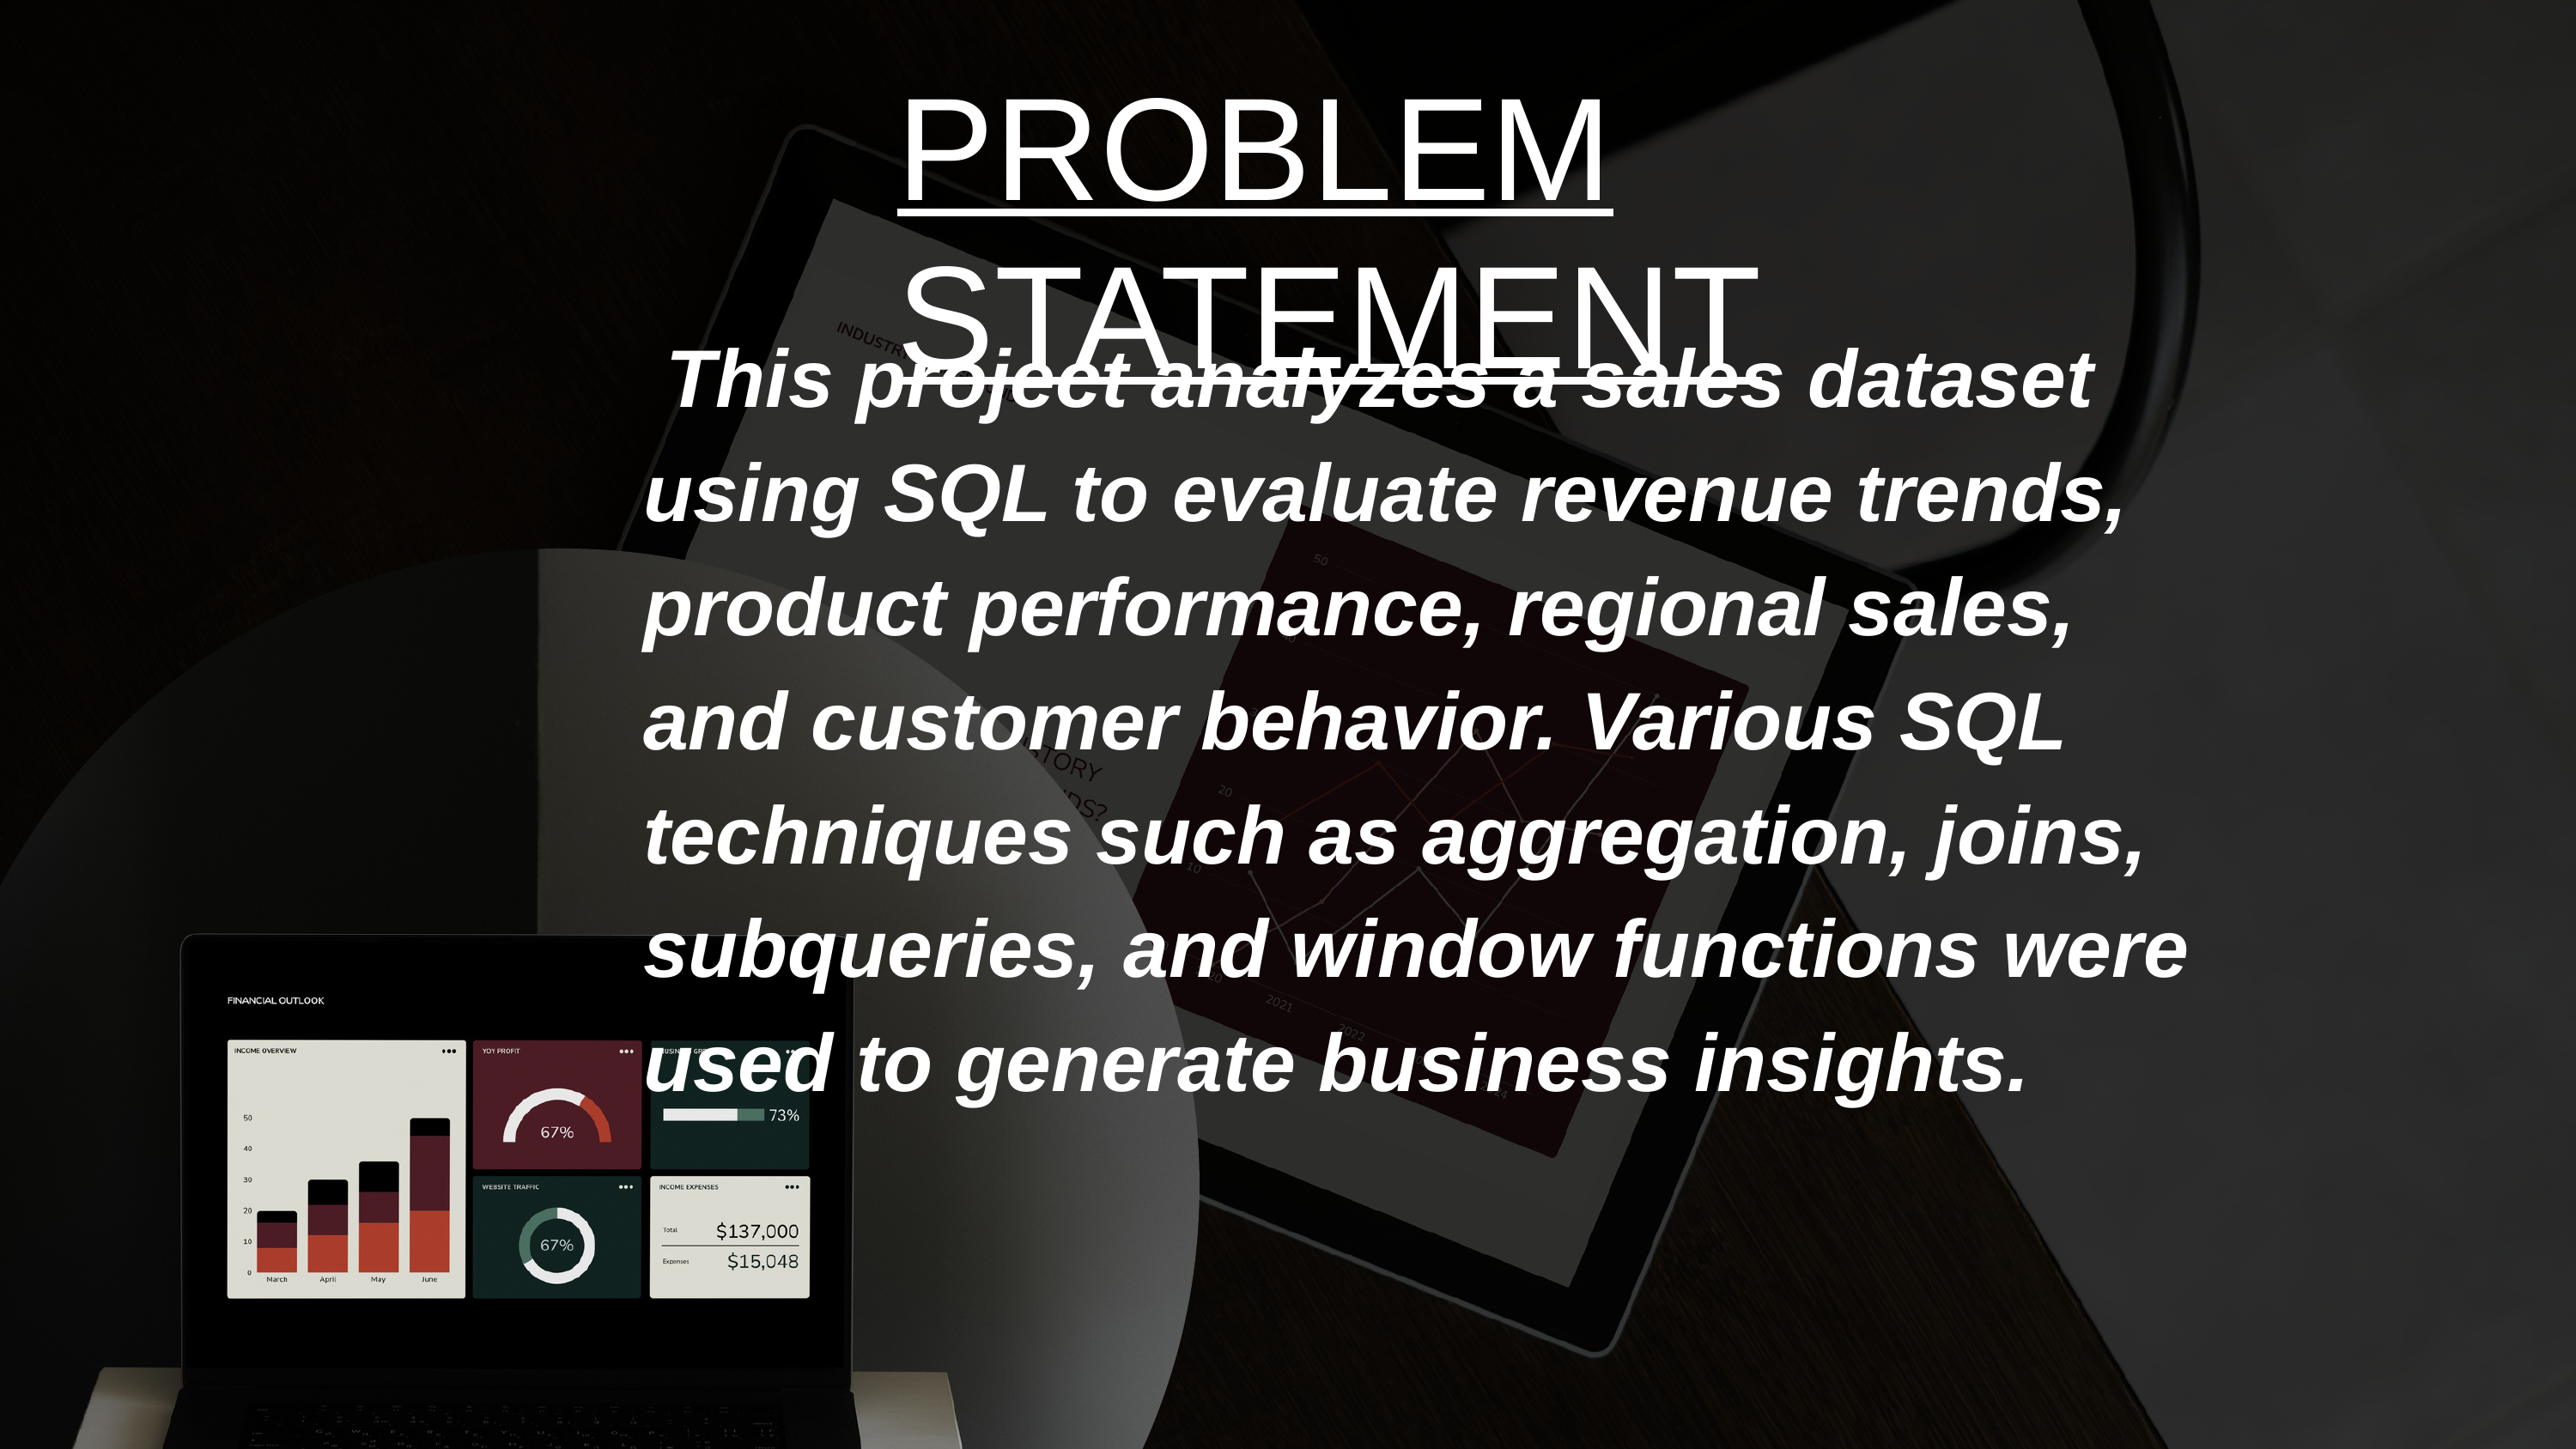

PROBLEM STATEMENT
 This project analyzes a sales dataset using SQL to evaluate revenue trends, product performance, regional sales, and customer behavior. Various SQL techniques such as aggregation, joins, subqueries, and window functions were used to generate business insights.